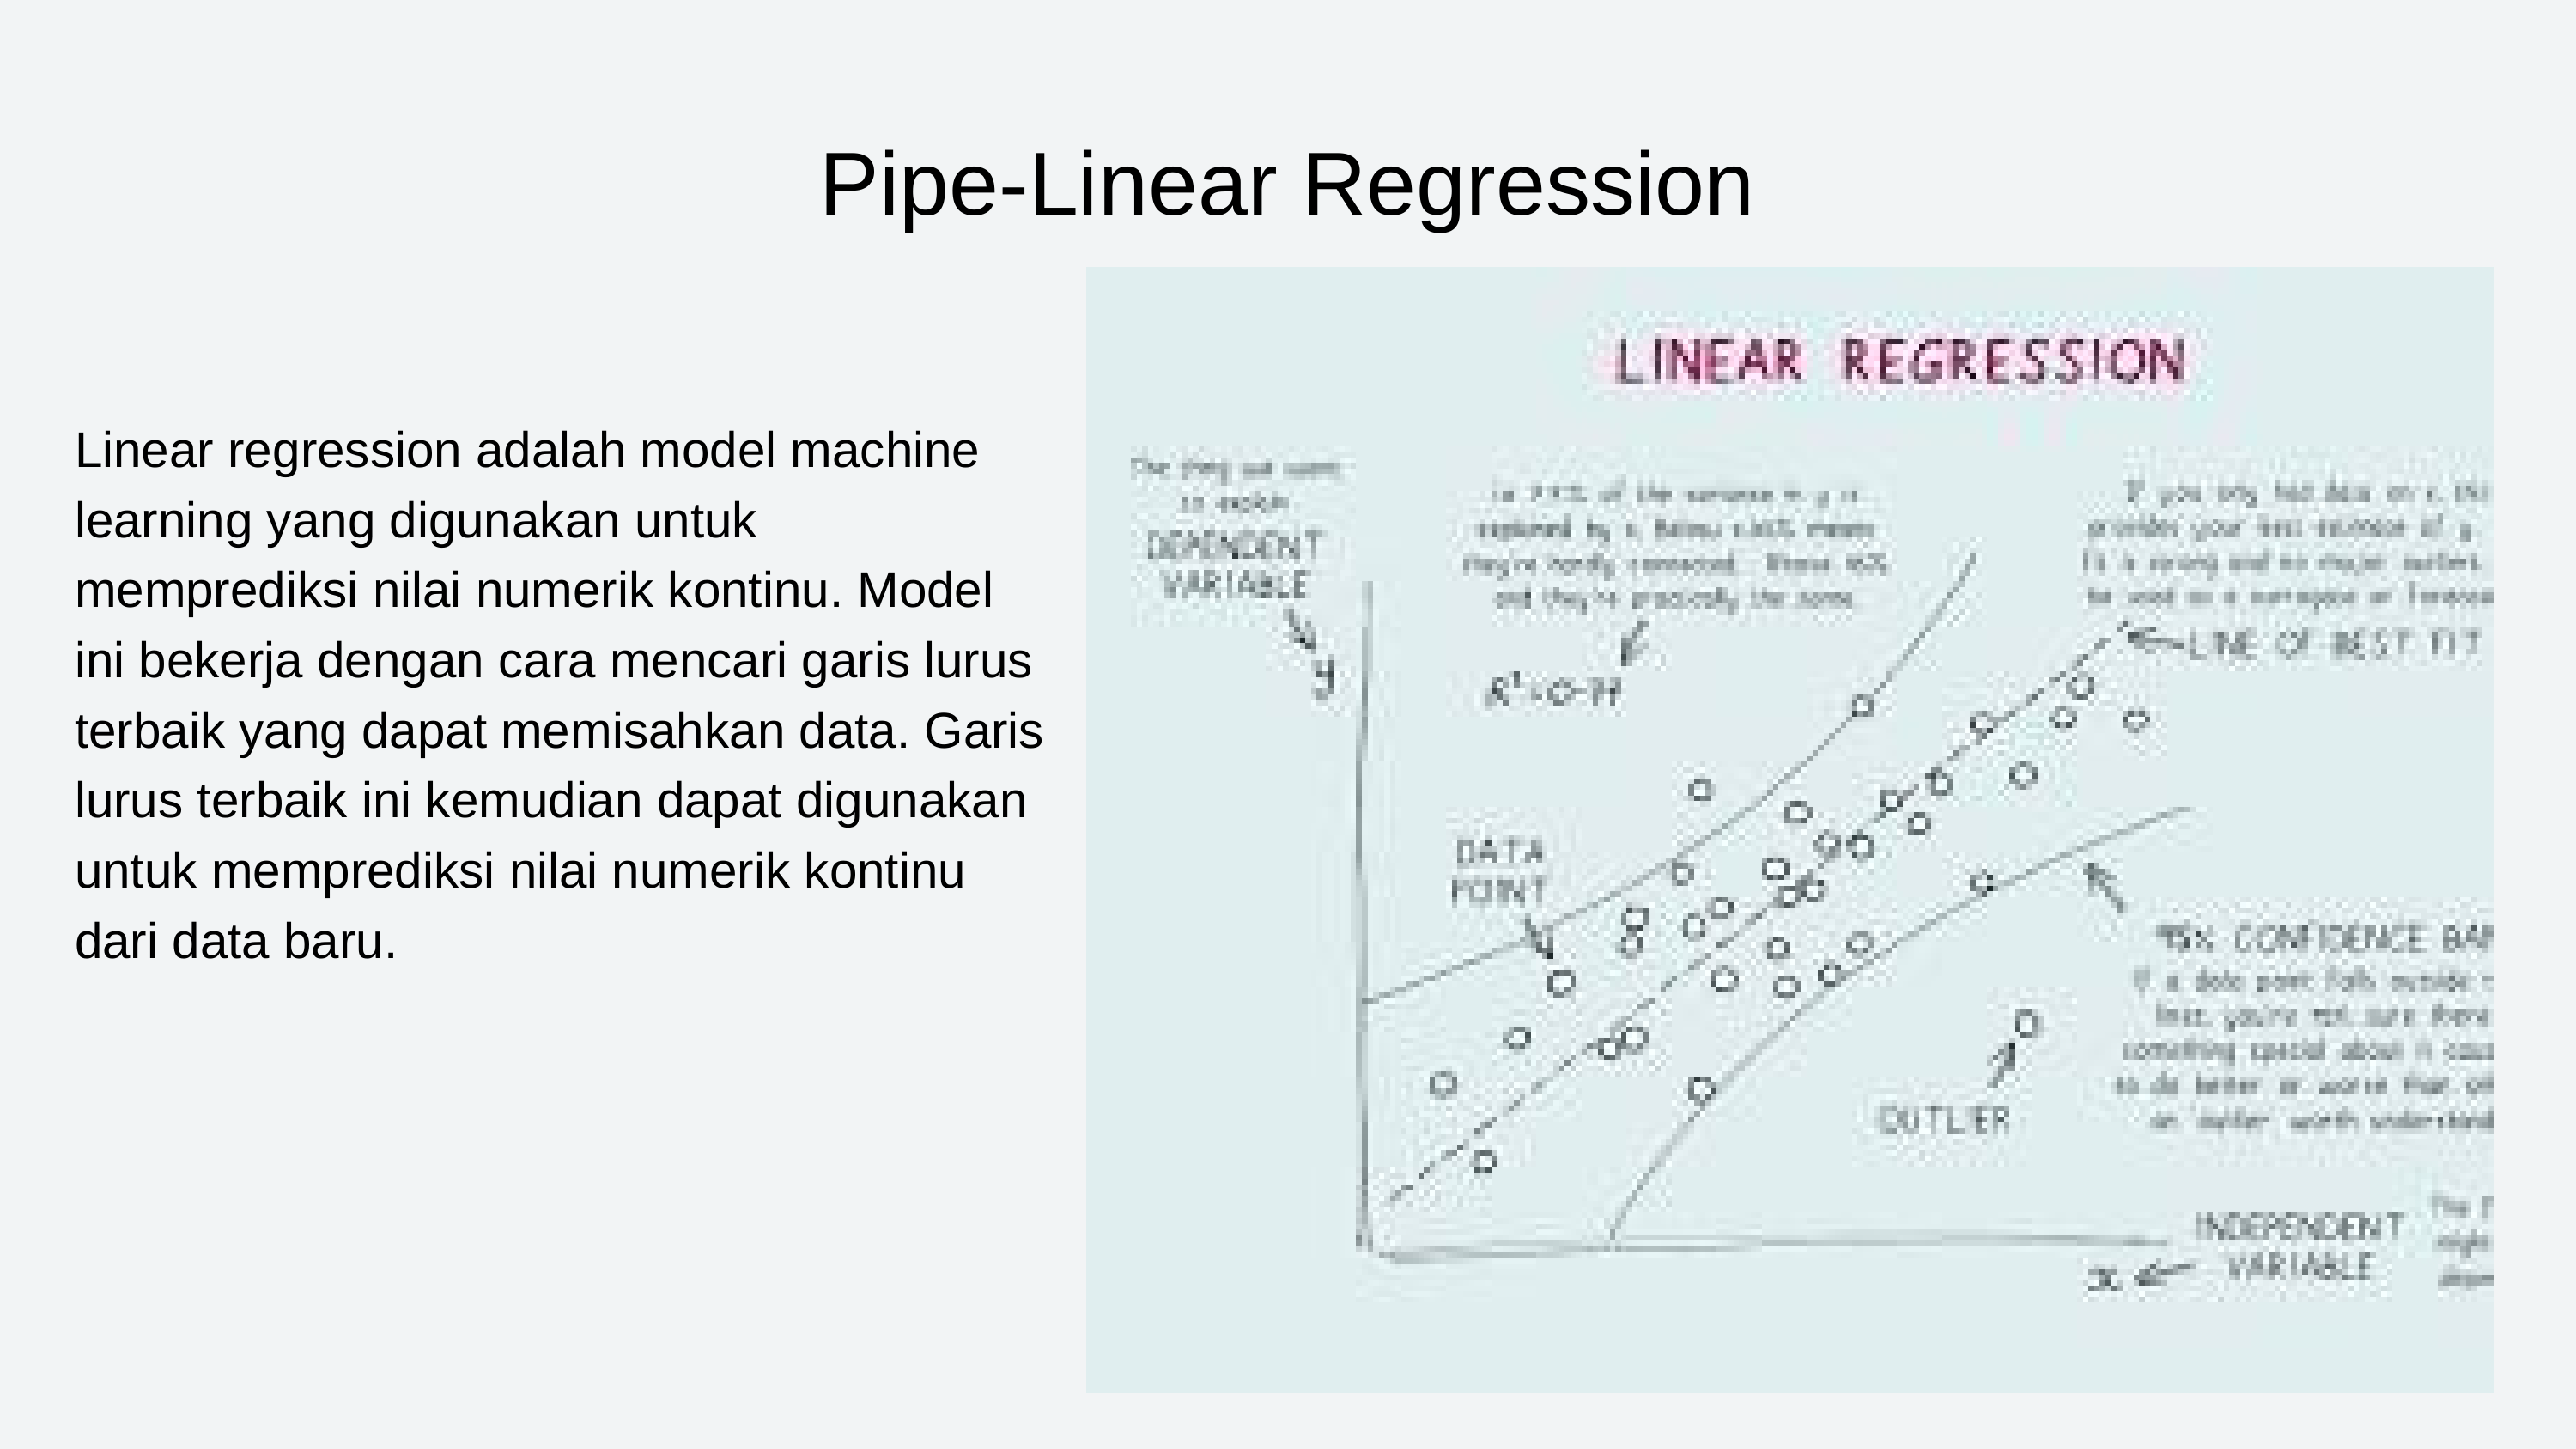

Pipe-Linear Regression

Linear regression adalah model machine learning yang digunakan untuk memprediksi nilai numerik kontinu. Model ini bekerja dengan cara mencari garis lurus terbaik yang dapat memisahkan data. Garis lurus terbaik ini kemudian dapat digunakan untuk memprediksi nilai numerik kontinu dari data baru.